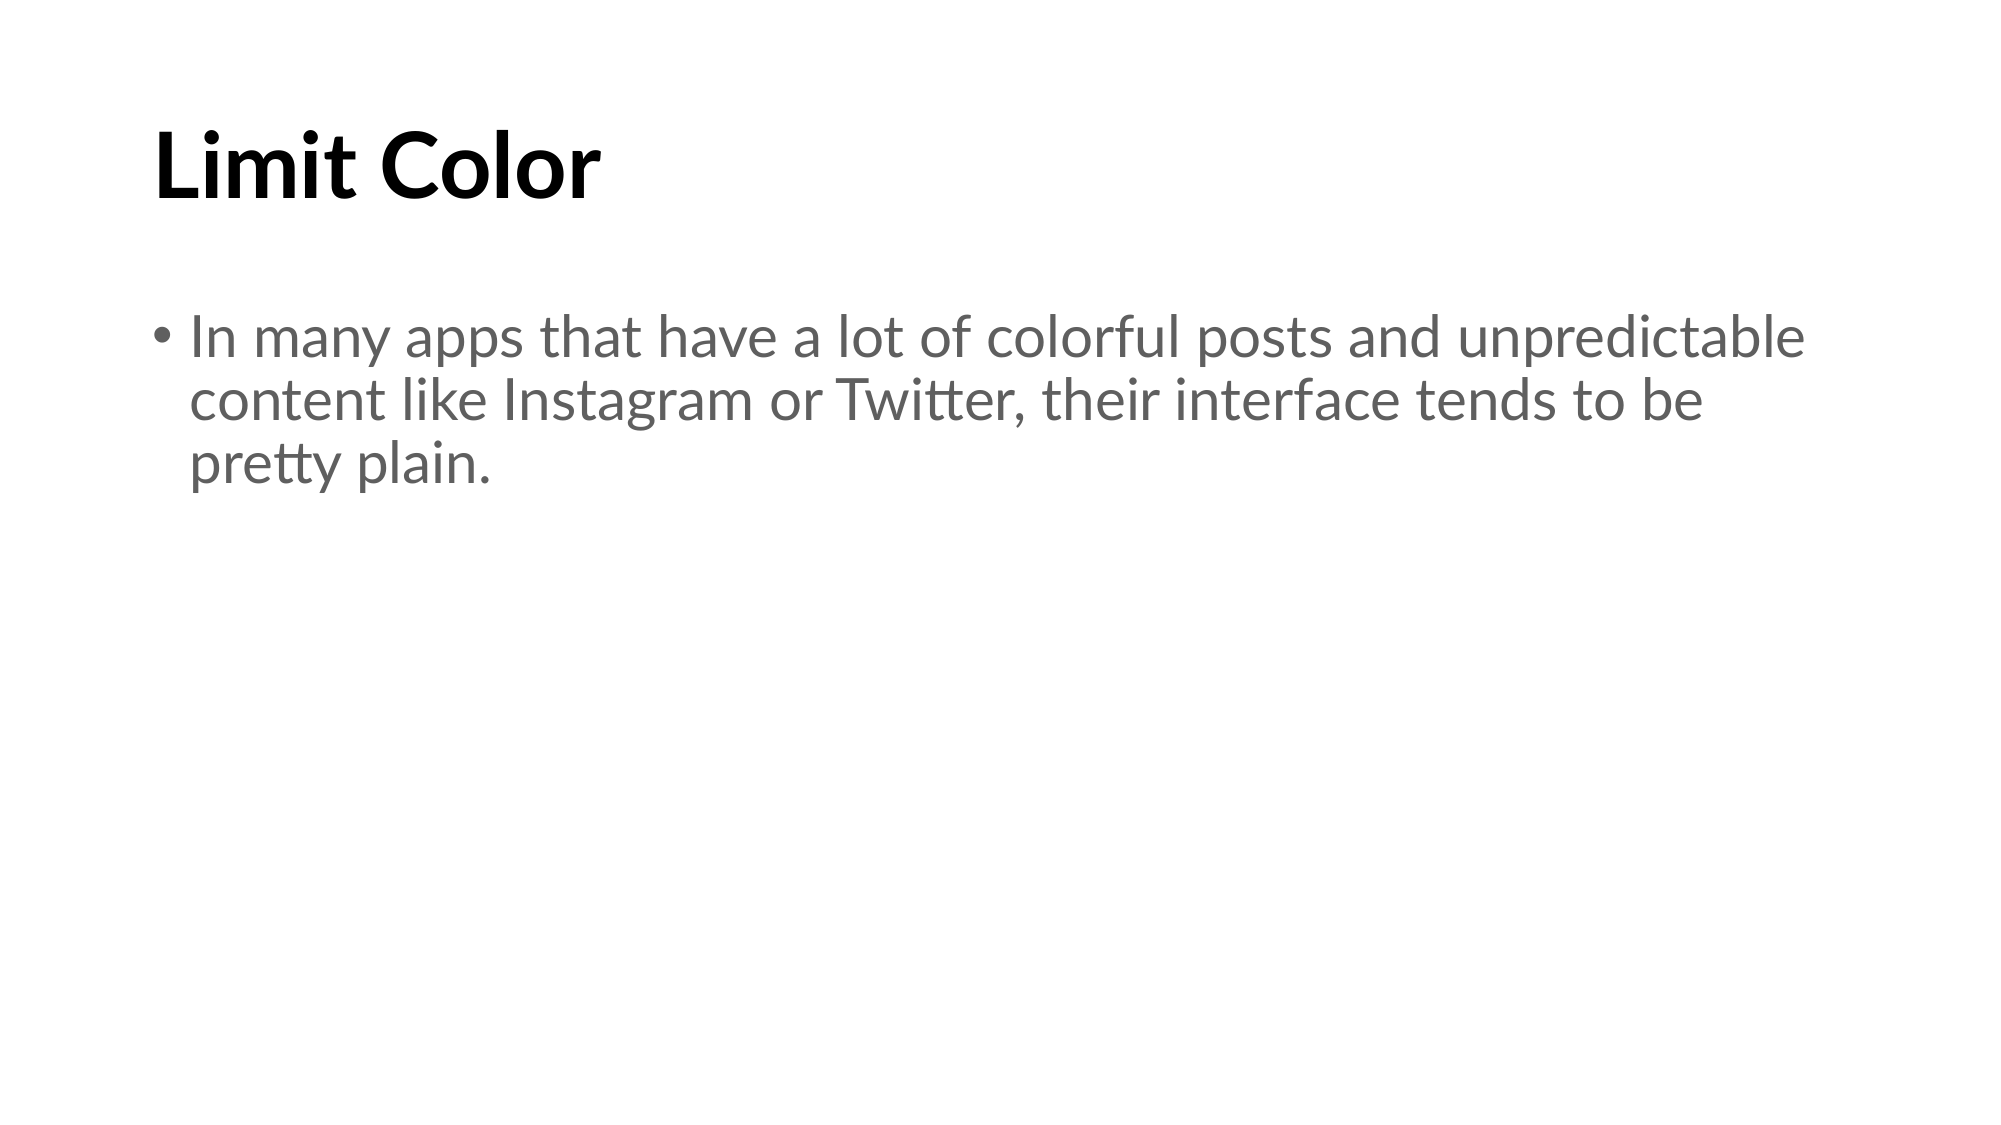

# Limit Color
In many apps that have a lot of colorful posts and unpredictable content like Instagram or Twitter, their interface tends to be pretty plain.